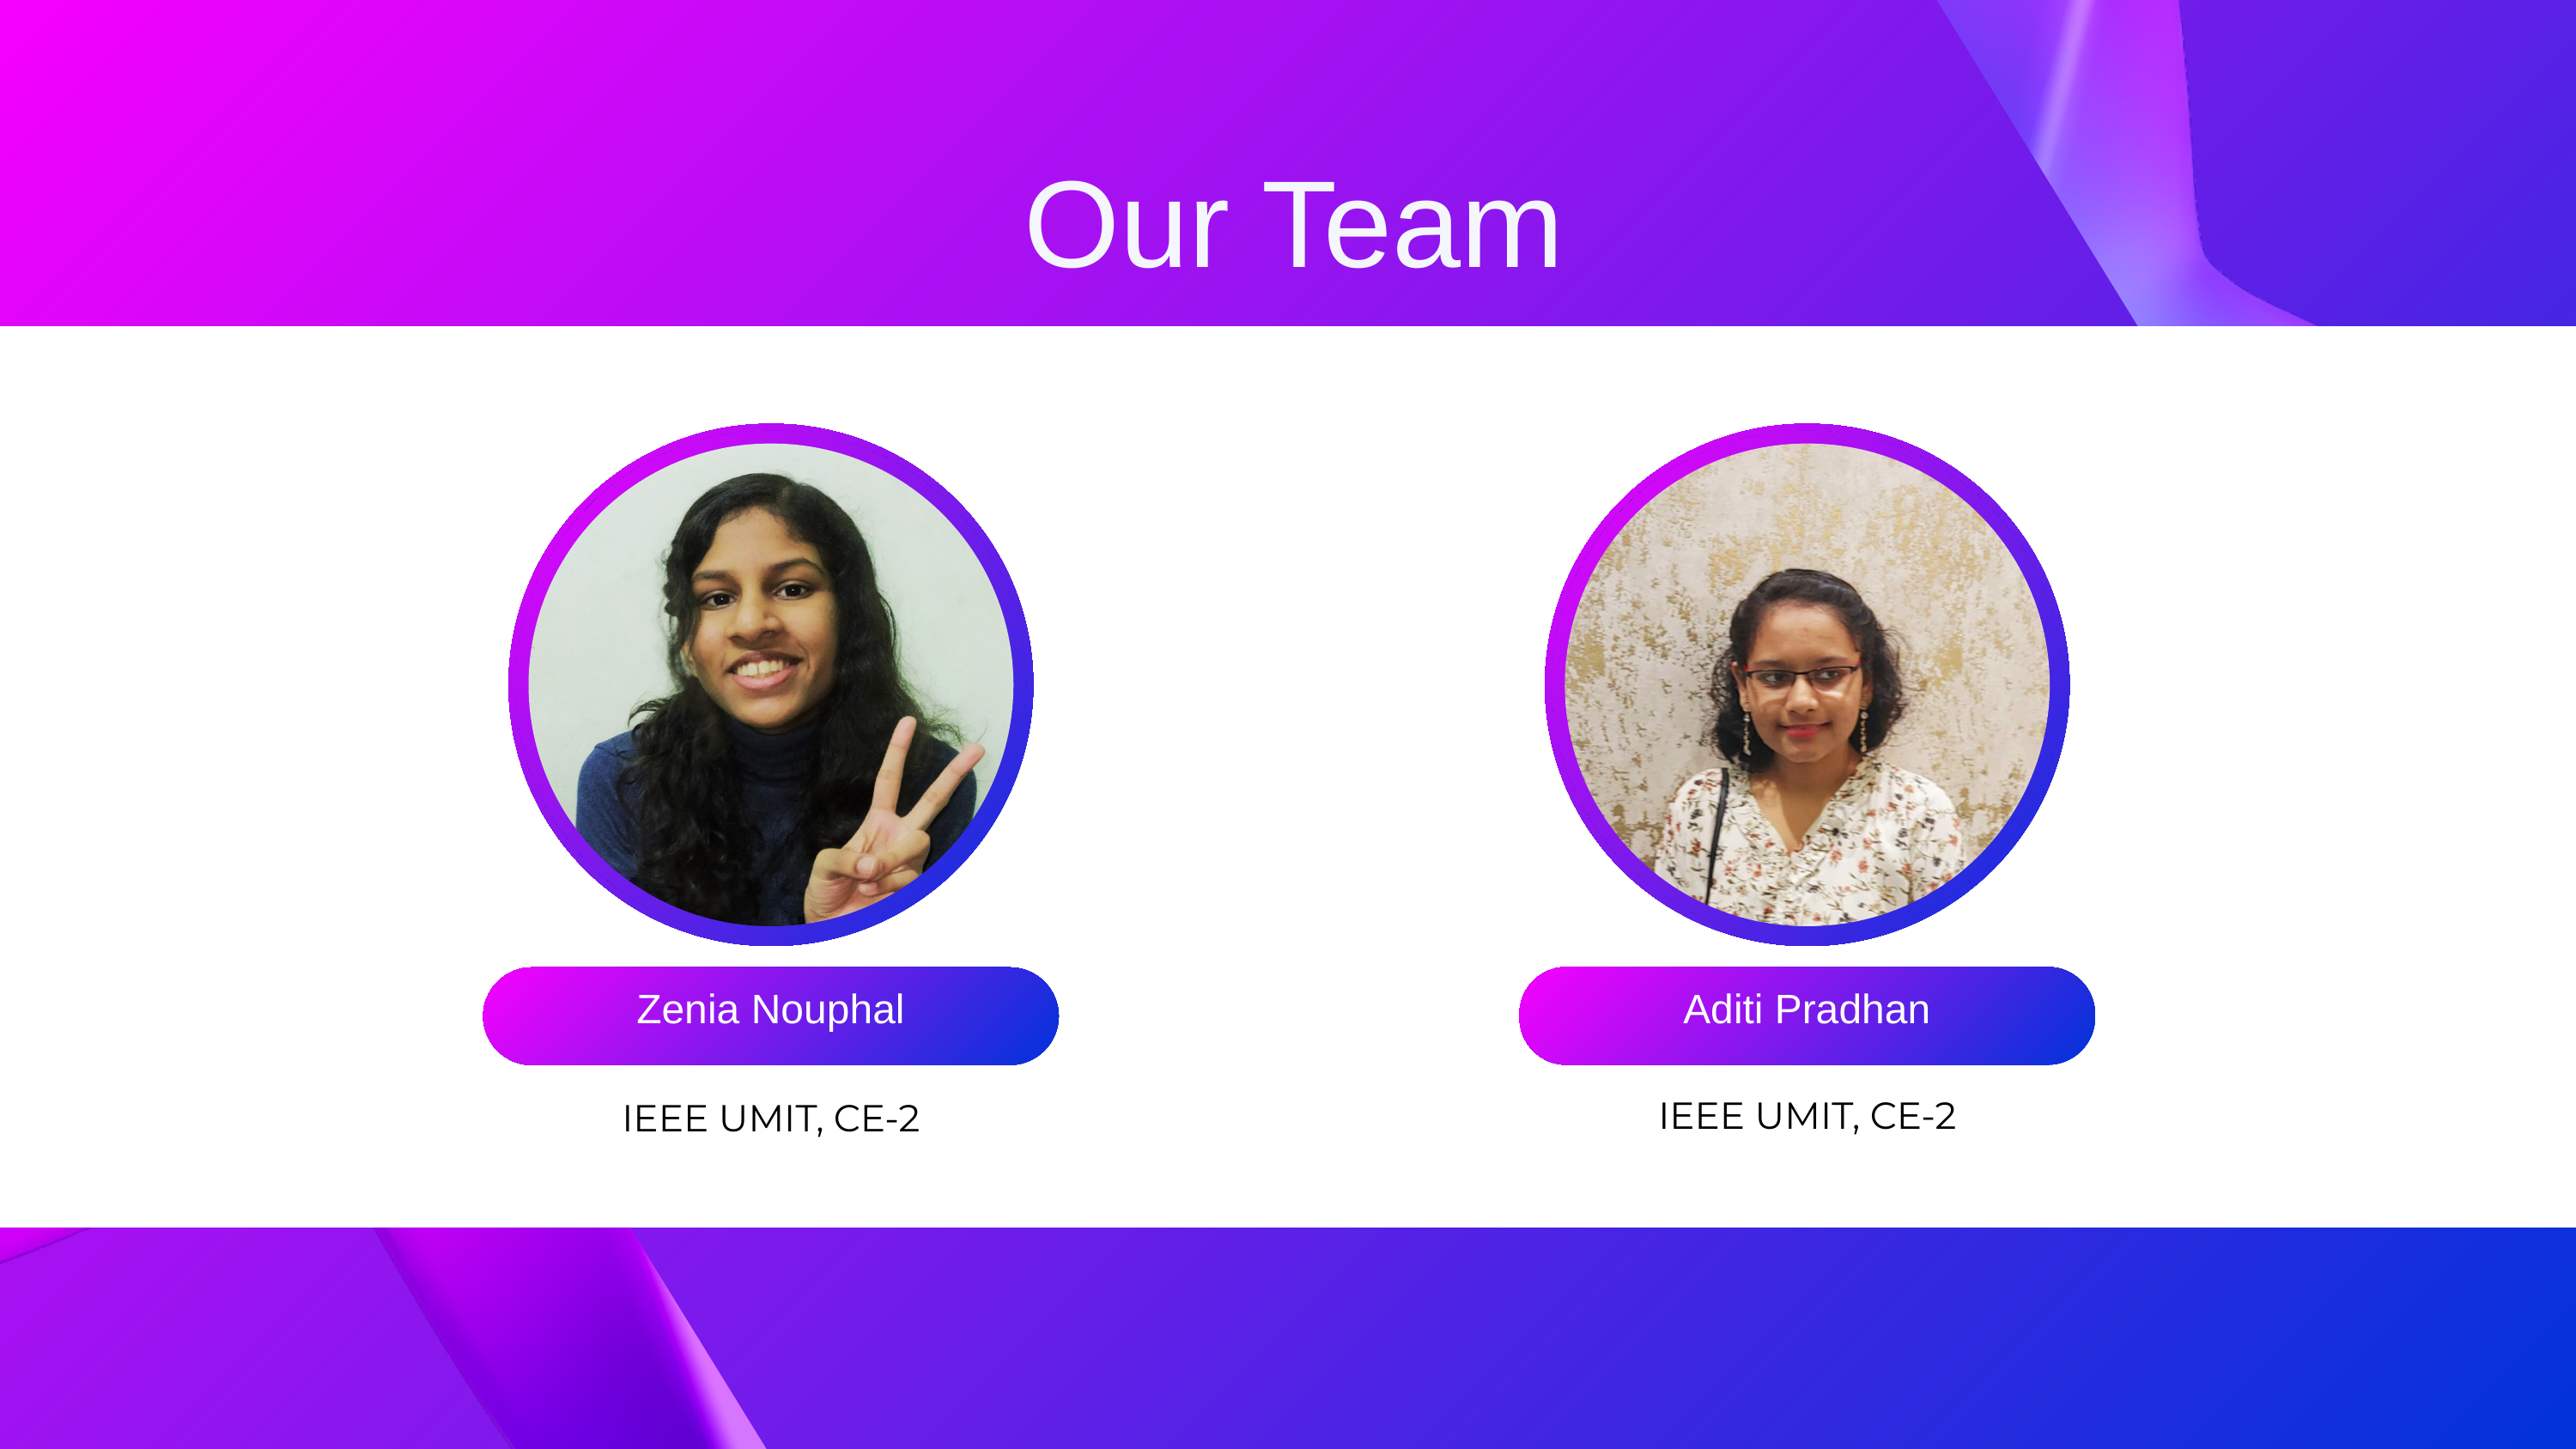

Our Team

Zenia Nouphal
IEEE UMIT, CE-2

Aditi Pradhan

IEEE UMIT, CE-2